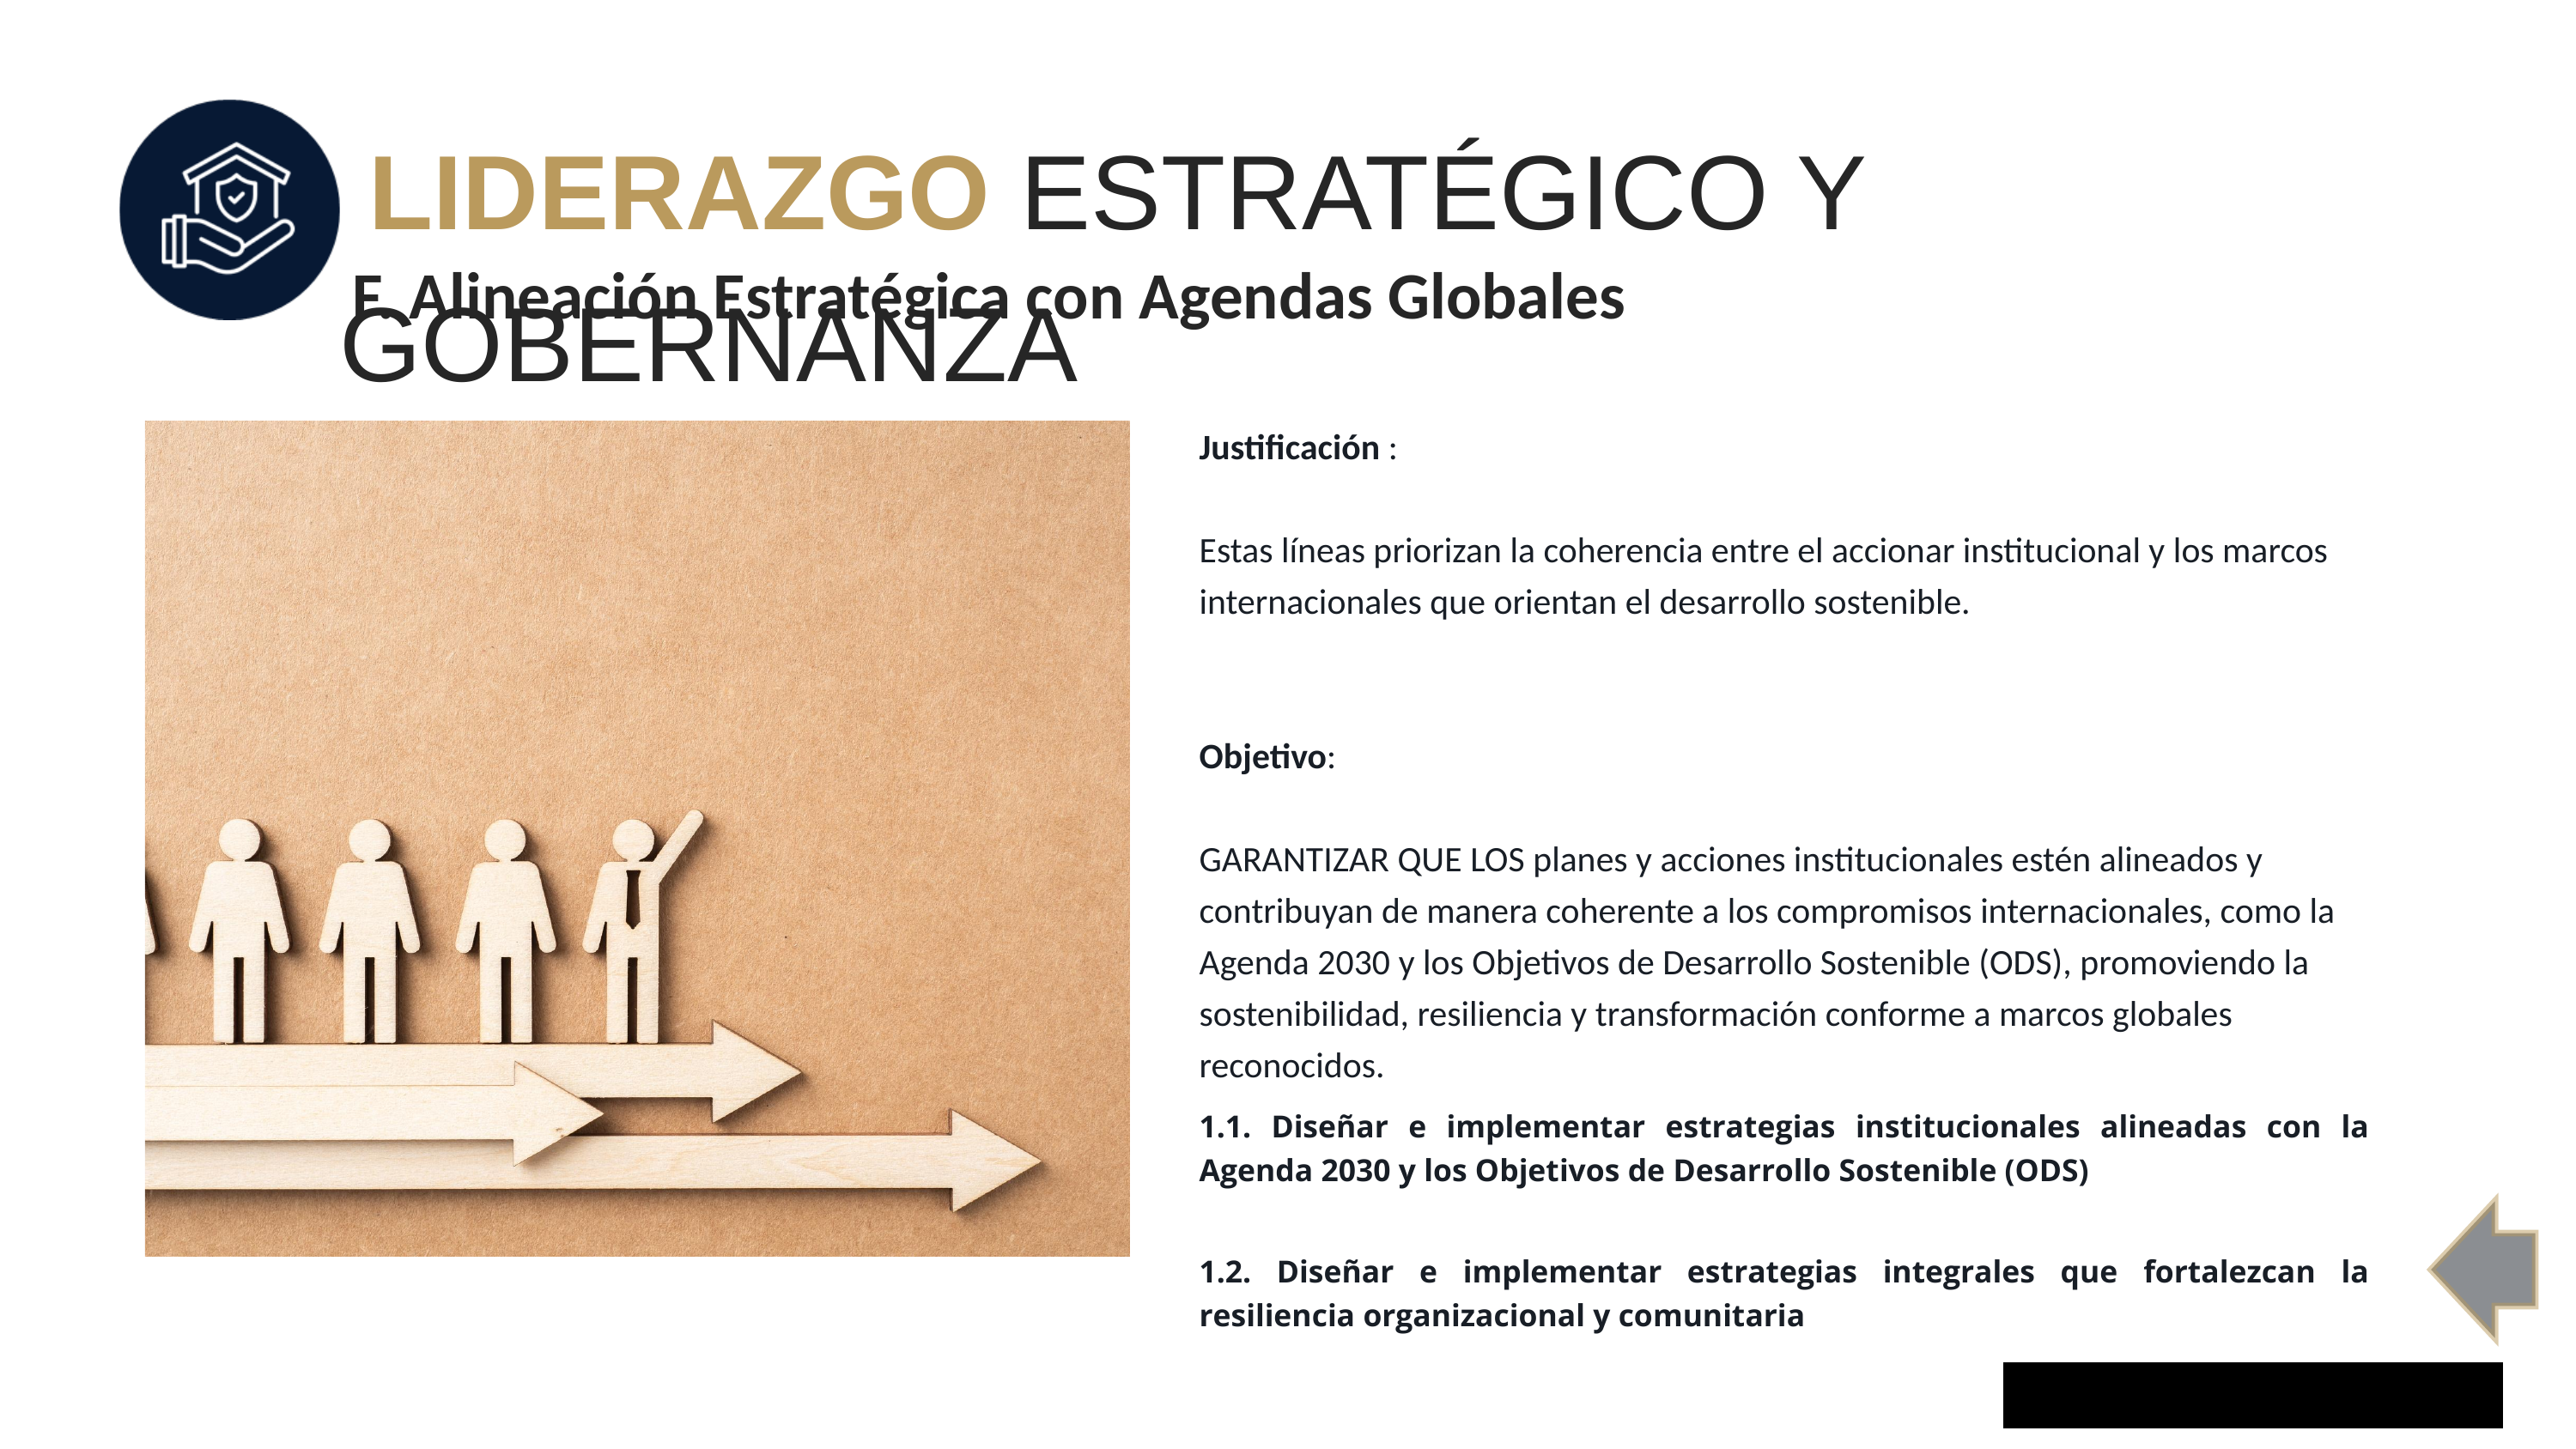

LIDERAZGO ESTRATÉGICO Y GOBERNANZA

F. Alineación Estratégica con Agendas Globales
Justificación :

Estas líneas priorizan la coherencia entre el accionar institucional y los marcos internacionales que orientan el desarrollo sostenible.

Objetivo:

GARANTIZAR QUE LOS planes y acciones institucionales estén alineados y contribuyan de manera coherente a los compromisos internacionales, como la Agenda 2030 y los Objetivos de Desarrollo Sostenible (ODS), promoviendo la sostenibilidad, resiliencia y transformación conforme a marcos globales reconocidos.

1.1. Diseñar e implementar estrategias institucionales alineadas con la Agenda 2030 y los Objetivos de Desarrollo Sostenible (ODS)

1.2. Diseñar e implementar estrategias integrales que fortalezcan la resiliencia organizacional y comunitaria

WWW.YOURCOMPANY.COM